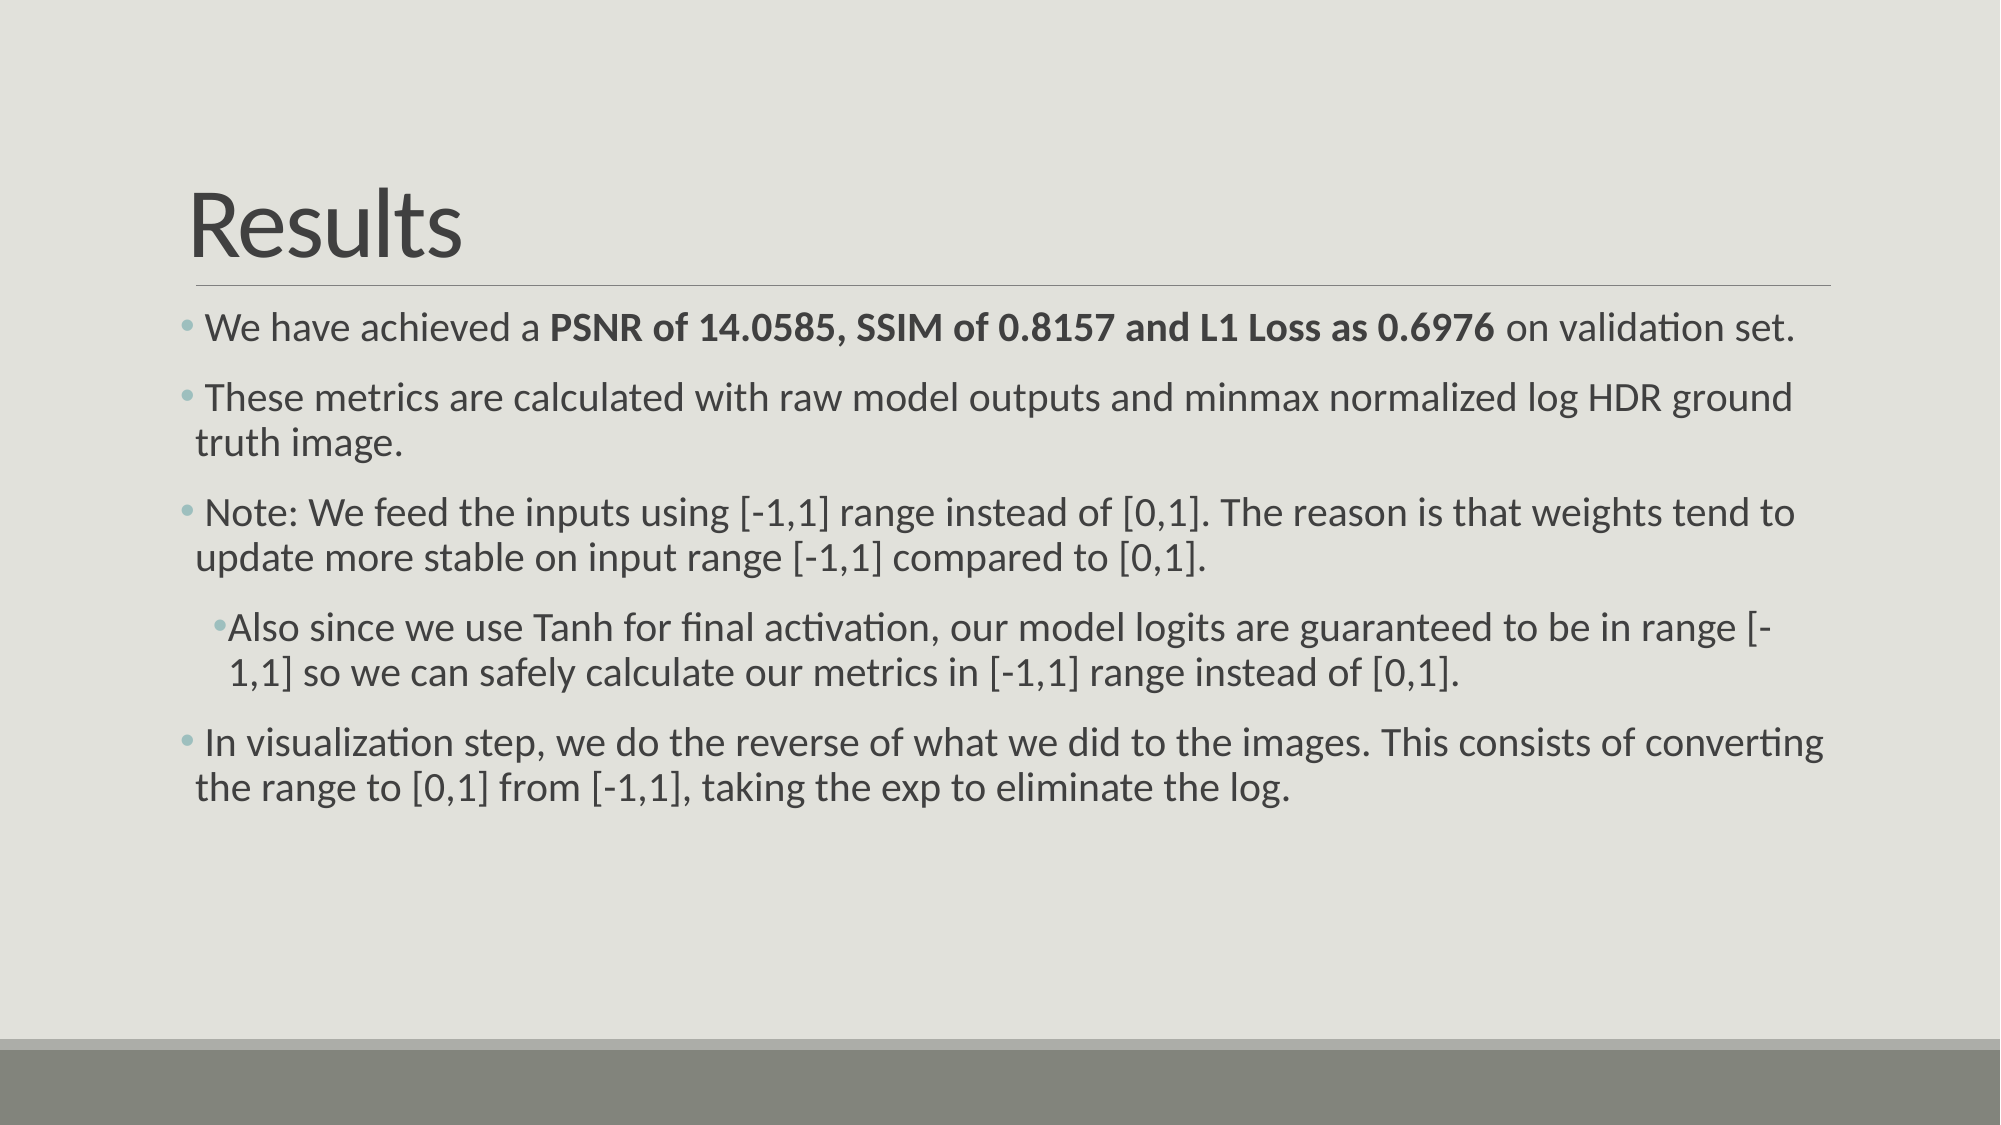

# Results
 We have achieved a PSNR of 14.0585, SSIM of 0.8157 and L1 Loss as 0.6976 on validation set.
 These metrics are calculated with raw model outputs and minmax normalized log HDR ground truth image.
 Note: We feed the inputs using [-1,1] range instead of [0,1]. The reason is that weights tend to update more stable on input range [-1,1] compared to [0,1].
Also since we use Tanh for final activation, our model logits are guaranteed to be in range [-1,1] so we can safely calculate our metrics in [-1,1] range instead of [0,1].
 In visualization step, we do the reverse of what we did to the images. This consists of converting the range to [0,1] from [-1,1], taking the exp to eliminate the log.